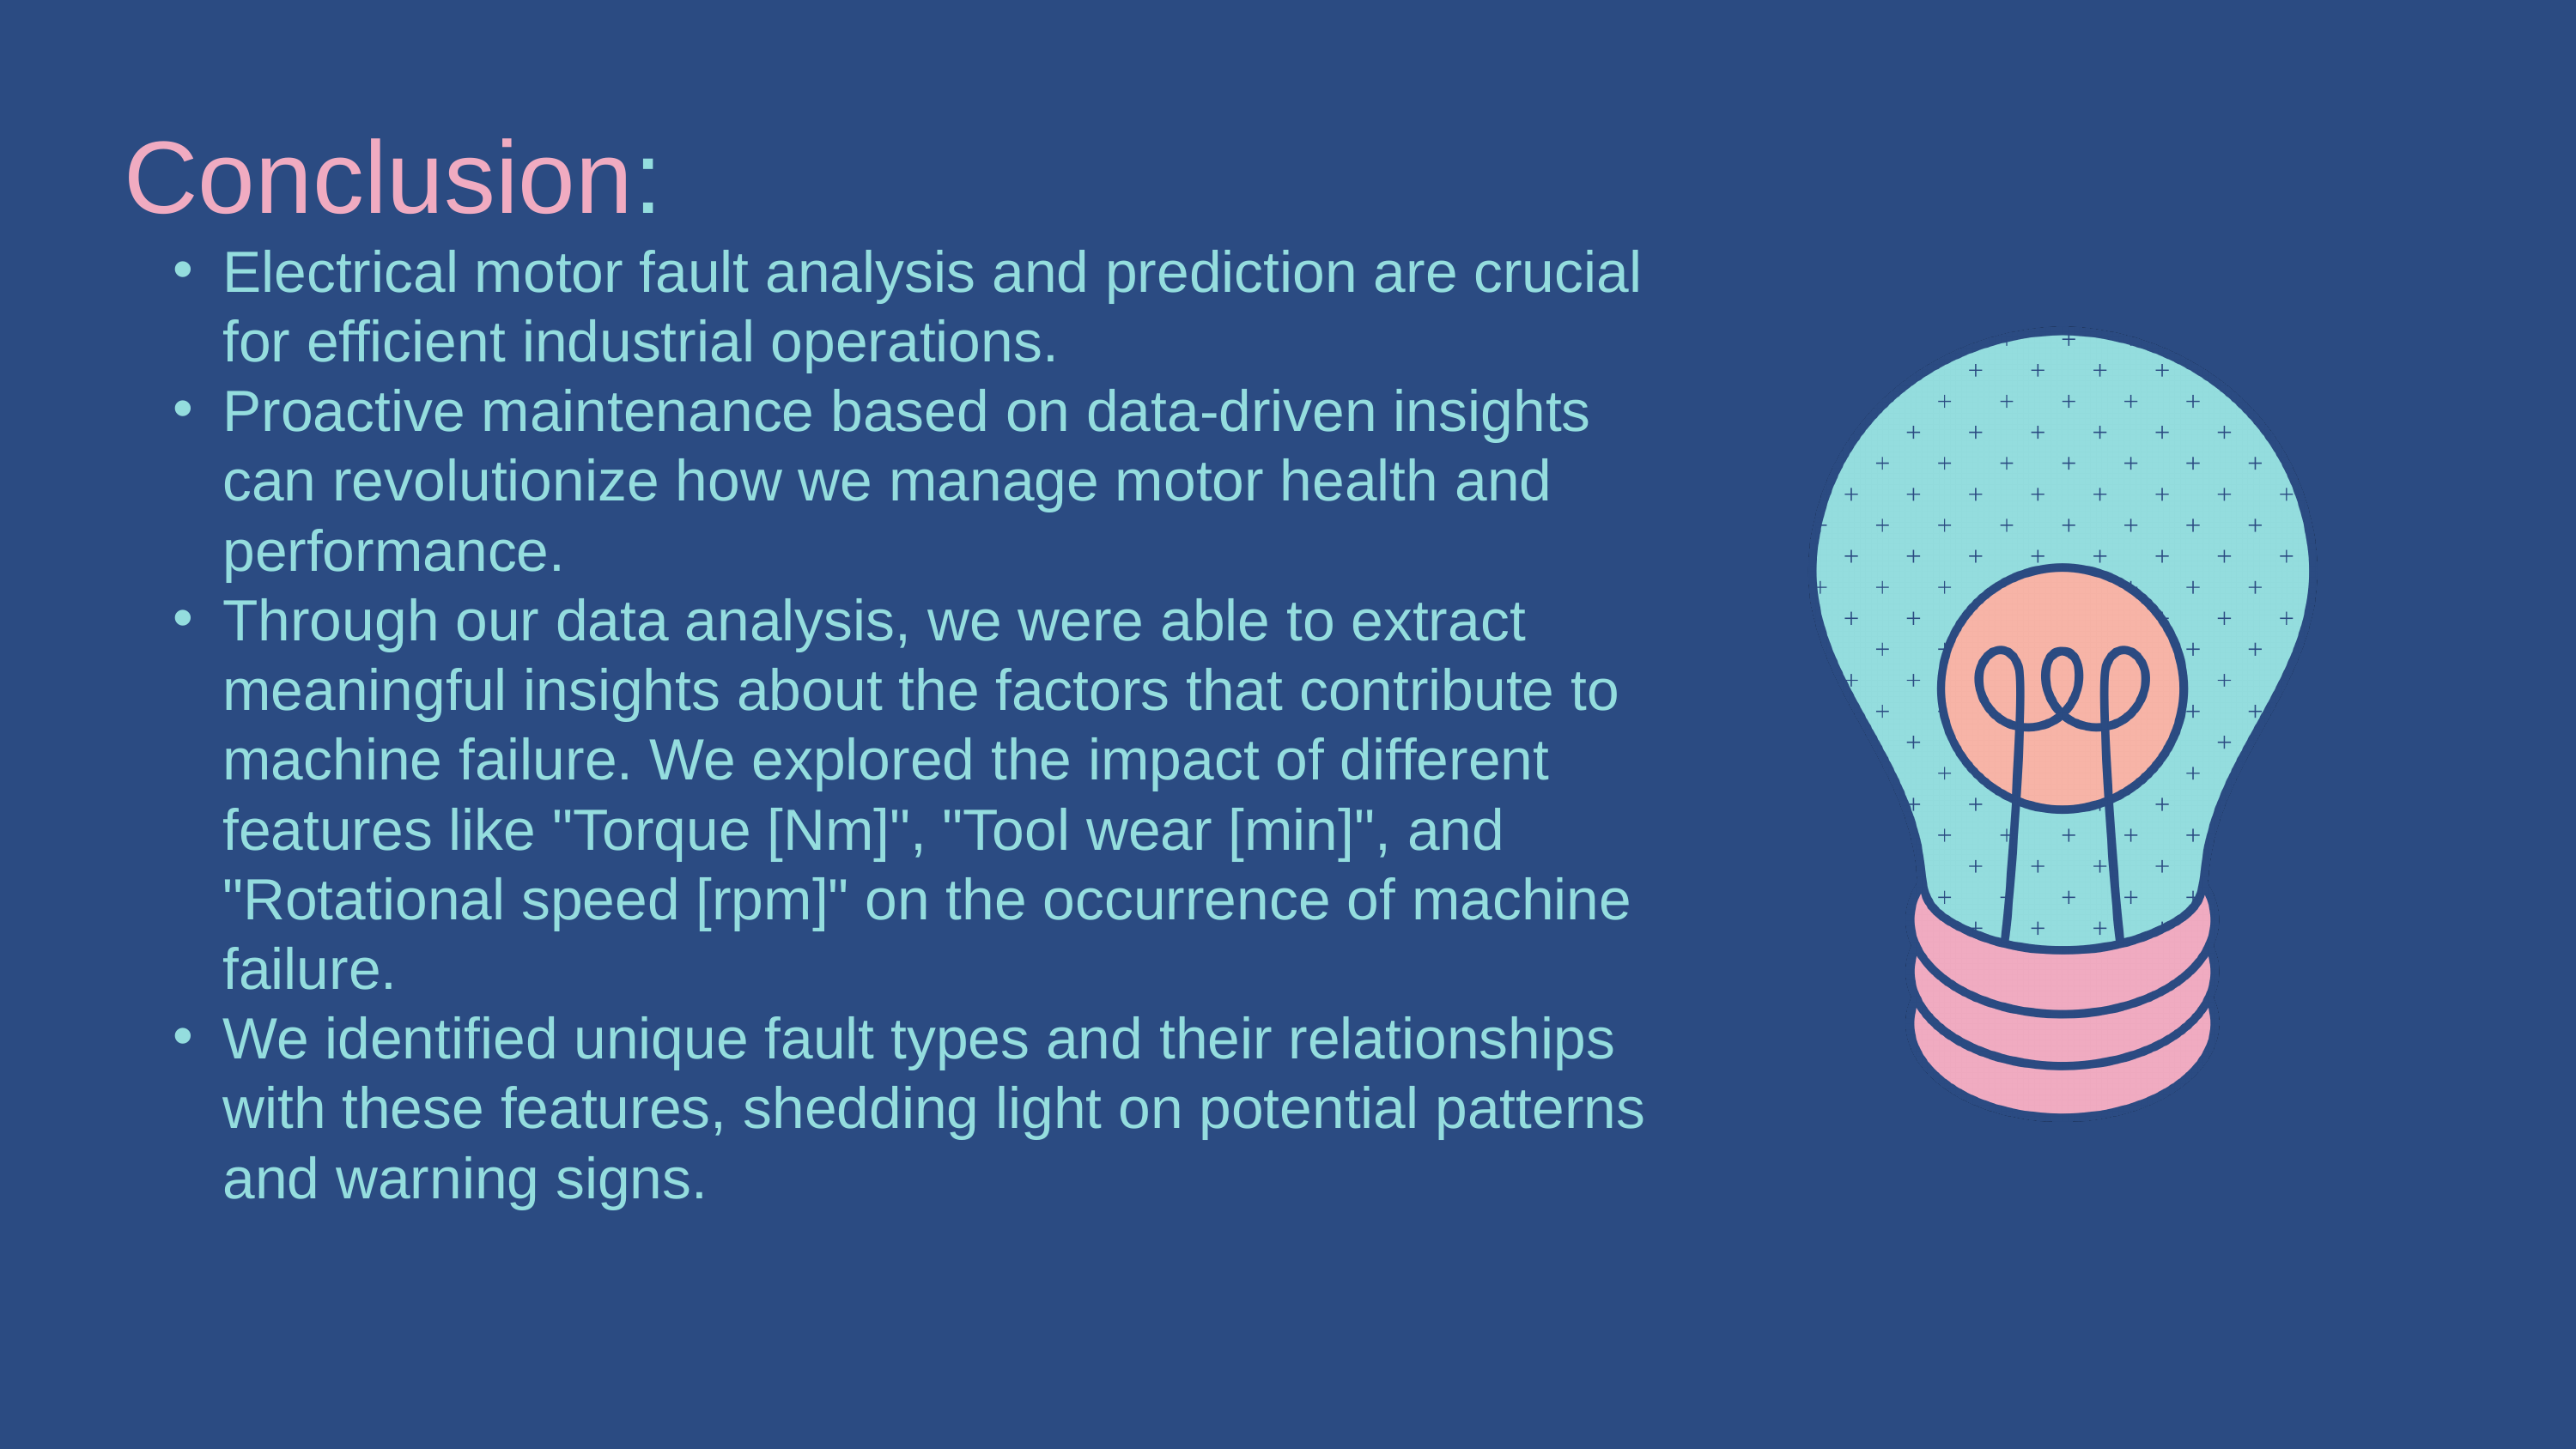

Conclusion:
Electrical motor fault analysis and prediction are crucial for efficient industrial operations.
Proactive maintenance based on data-driven insights can revolutionize how we manage motor health and performance.
Through our data analysis, we were able to extract meaningful insights about the factors that contribute to machine failure. We explored the impact of different features like "Torque [Nm]", "Tool wear [min]", and "Rotational speed [rpm]" on the occurrence of machine failure.
We identified unique fault types and their relationships with these features, shedding light on potential patterns and warning signs.